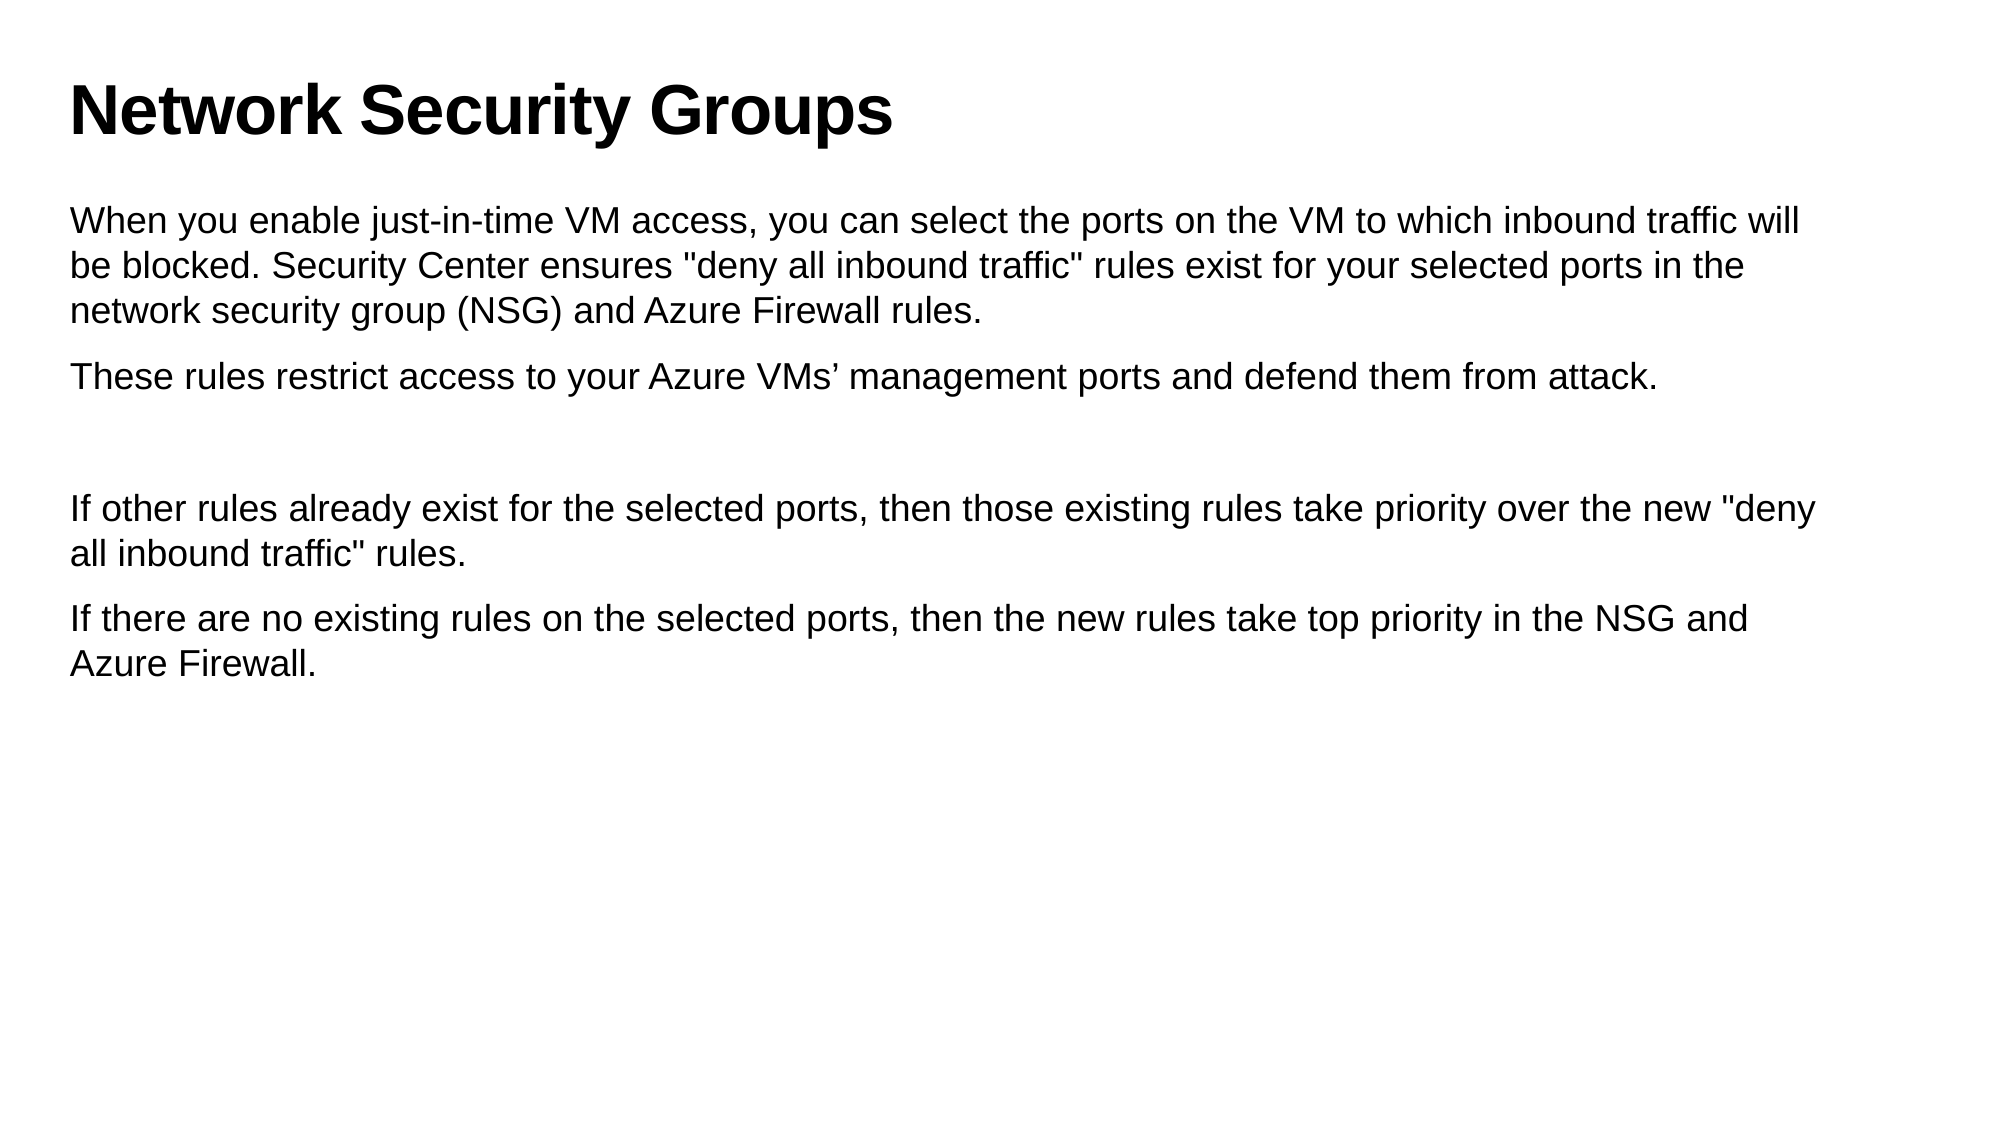

# Network Security Groups
When you enable just-in-time VM access, you can select the ports on the VM to which inbound traffic will be blocked. Security Center ensures "deny all inbound traffic" rules exist for your selected ports in the network security group (NSG) and Azure Firewall rules.
These rules restrict access to your Azure VMs’ management ports and defend them from attack.

If other rules already exist for the selected ports, then those existing rules take priority over the new "deny all inbound traffic" rules.
If there are no existing rules on the selected ports, then the new rules take top priority in the NSG and Azure Firewall.